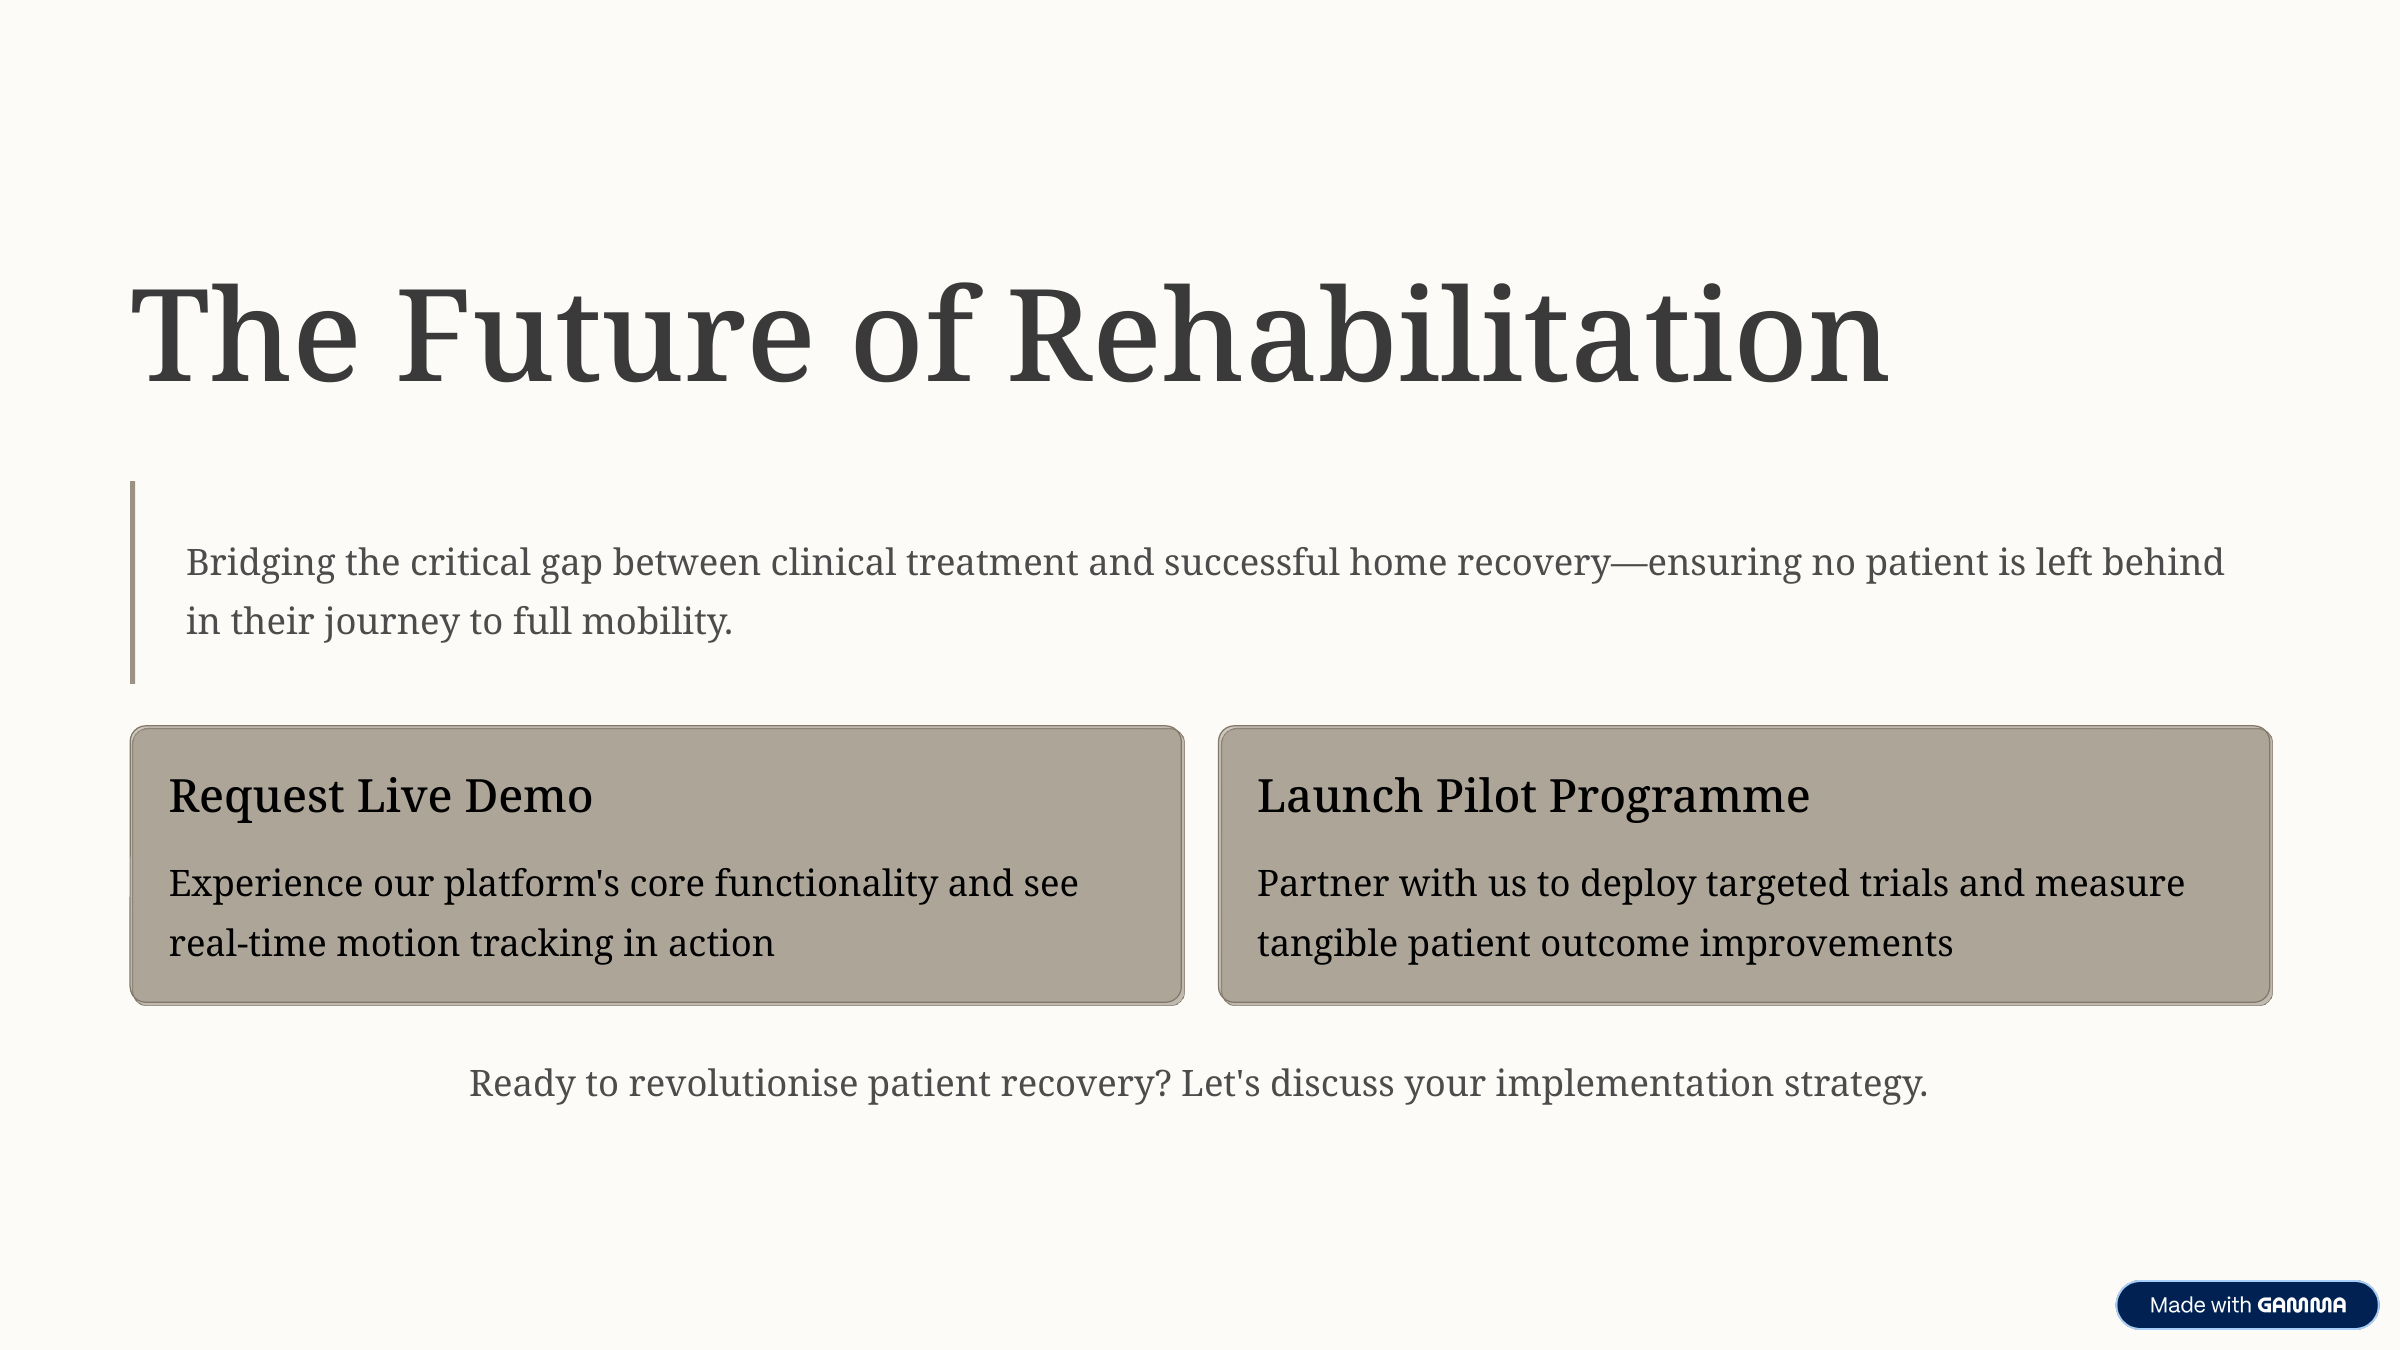

The Future of Rehabilitation

Bridging the critical gap between clinical treatment and successful home recovery—ensuring no patient is left behind in their journey to full mobility.

Request Live Demo
Launch Pilot Programme
Experience our platform's core functionality and see real-time motion tracking in action
Partner with us to deploy targeted trials and measure tangible patient outcome improvements
Ready to revolutionise patient recovery? Let's discuss your implementation strategy.